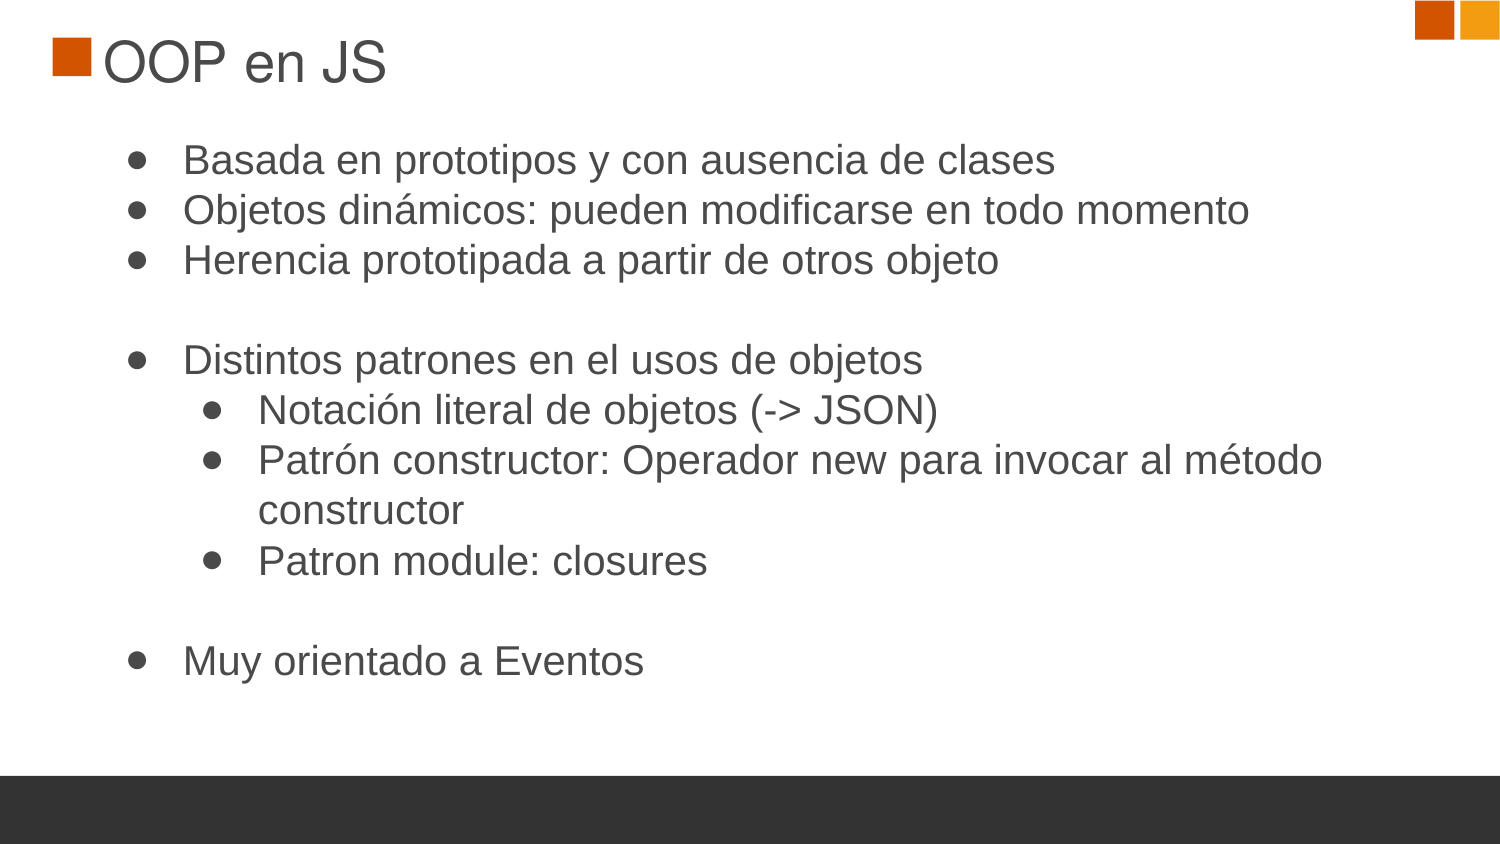

# OOP en JS
Basada en prototipos y con ausencia de clases
Objetos dinámicos: pueden modificarse en todo momento
Herencia prototipada a partir de otros objeto

Distintos patrones en el usos de objetos
Notación literal de objetos (-> JSON)
Patrón constructor: Operador new para invocar al método constructor
Patron module: closures

Muy orientado a Eventos